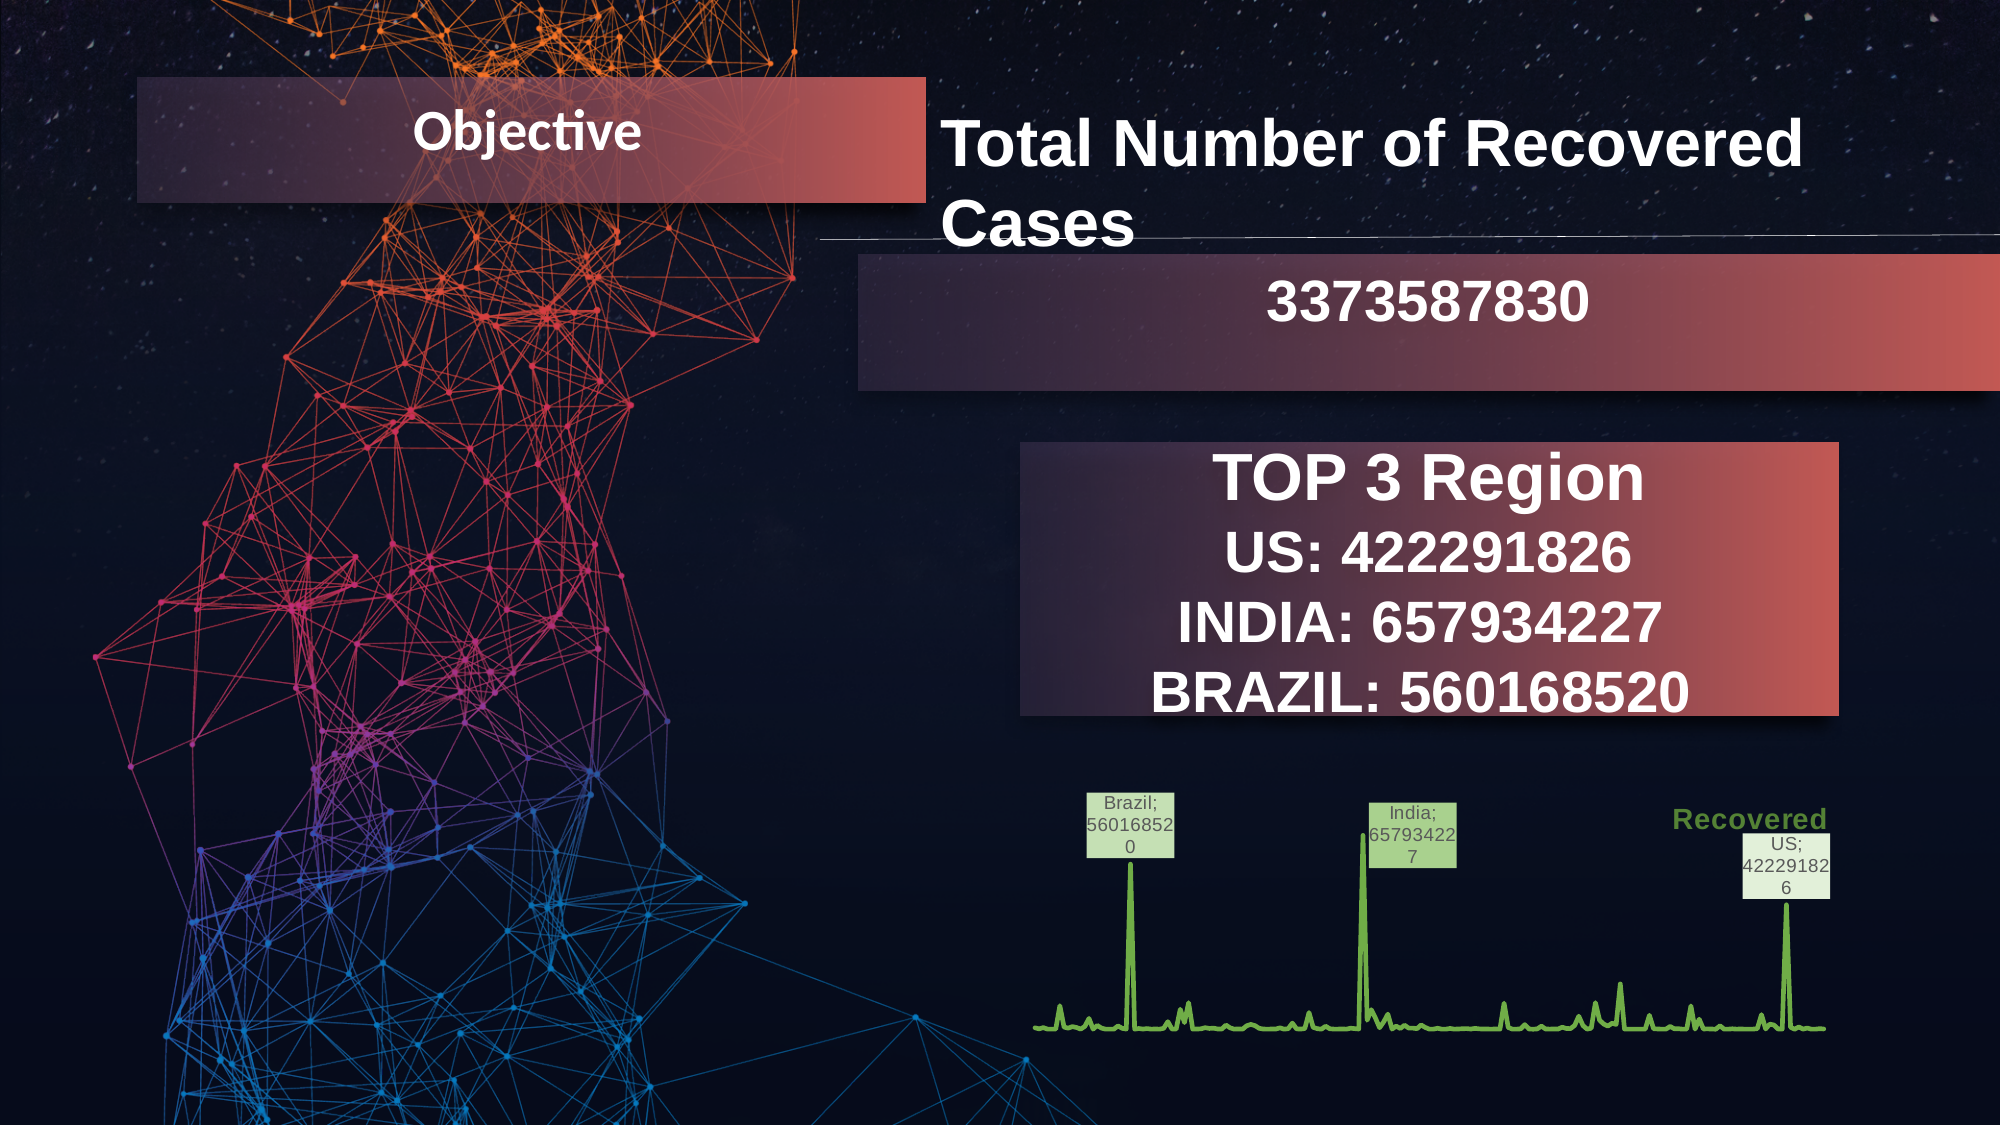

Objective
Total Number of Recovered Cases
3373587830

TOP 3 Region
US: 422291826
INDIA: 657934227
BRAZIL: 560168520

### Chart: Recovered

| Category | Recoverd |
|---|---|
| Afghanistan | 4790485.0 |
| Albania | 1180645.0 |
| Algeria | 5240212.0 |
| Andorra | 343565.0 |
| Angola | 362422.0 |
| Antigua and Barbuda | 15075.0 |
| Argentina | 79603077.0 |
| Armenia | 7167647.0 |
| Australia | 3473075.0 |
| Austria | 8772965.0 |
| Azerbaijan | 5806650.0 |
| Bahamas | 319548.0 |
| Bahrain | 9243022.0 |
| Bangladesh | 36560792.0 |
| Barbados | 29679.0 |
| Belarus | 12672266.0 |
| Belgium | 3797810.0 |
| Belize | 154772.0 |
| Benin | 280475.0 |
| Bhutan | 31198.0 |
| Bolivia | 11084572.0 |
| Bosnia and Herzegovina | 2952542.0 |
| Botswana | 263721.0 |
| Brazil | 560168520.0 |
| Brunei | 33082.0 |
| Bulgaria | 2374379.0 |
| Burkina Faso | 272650.0 |
| Burma | 2141619.0 |
| Burundi | 62540.0 |
| Cabo Verde | 725306.0 |
| Cambodia | 47488.0 |
| Cameroon | 2988236.0 |
| Canada | 25636474.0 |
| Central African Republic | 275332.0 |
| Chad | 185791.0 |
| Chile | 67570507.0 |
| China | 22424412.0 |
| Colombia | 89863918.0 |
| Comoros | 68997.0 |
| Congo (Brazzaville) | 431534.0 |
| Congo (Kinshasa) | 1371719.0 |
| Costa Rica | 5162984.0 |
| Cote d'Ivoire | 2573524.0 |
| Croatia | 3422008.0 |
| Cuba | 774996.0 |
| Cyprus | 241609.0 |
| Czechia | 13936559.0 |
| Denmark | 4427572.0 |
| Diamond Princess | 167684.0 |
| Djibouti | 928231.0 |
| Dominica | 5052.0 |
| Dominican Republic | 11643894.0 |
| Ecuador | 16194001.0 |
| Egypt | 11825089.0 |
| El Salvador | 2999590.0 |
| Equatorial Guinea | 563232.0 |
| Eritrea | 49177.0 |
| Estonia | 526237.0 |
| Eswatini | 575719.0 |
| Ethiopia | 4493171.0 |
| Fiji | 4898.0 |
| Finland | 1733572.0 |
| France | 20638478.0 |
| Gabon | 1120043.0 |
| Gambia | 251628.0 |
| Georgia | 2382175.0 |
| Germany | 56371195.0 |
| Ghana | 6405570.0 |
| Greece | 1711483.0 |
| Grenada | 4982.0 |
| Guatemala | 10189185.0 |
| Guinea | 1472843.0 |
| Guinea-Bissau | 217098.0 |
| Guyana | 250584.0 |
| Haiti | 911178.0 |
| Holy See | 2389.0 |
| Honduras | 3380440.0 |
| Hungary | 1902709.0 |
| Iceland | 548726.0 |
| India | 657934227.0 |
| Indonesia | 30282996.0 |
| Iran | 66175038.0 |
| Iraq | 37484558.0 |
| Ireland | 4941394.0 |
| Israel | 24901922.0 |
| Italy | 51142722.0 |
| Jamaica | 367490.0 |
| Japan | 10393112.0 |
| Jordan | 2249826.0 |
| Kazakhstan | 13715467.0 |
| Kenya | 3739726.0 |
| Korea, South | 3797541.0 |
| Kosovo | 1731111.0 |
| Kuwait | 14288657.0 |
| Kyrgyzstan | 5815346.0 |
| Laos | 4247.0 |
| Latvia | 238106.0 |
| Lebanon | 3141135.0 |
| Lesotho | 95177.0 |
| Liberia | 164677.0 |
| Libya | 2533338.0 |
| Liechtenstein | 42460.0 |
| Lithuania | 607851.0 |
| Luxembourg | 1564189.0 |
| Madagascar | 1926795.0 |
| Malawi | 543503.0 |
| Malaysia | 2802910.0 |
| Maldives | 1101407.0 |
| Mali | 402952.0 |
| Malta | 418110.0 |
| Marshall Islands | 18.0 |
| Mauritania | 955017.0 |
| Mauritius | 78734.0 |
| Mexico | 88247977.0 |
| Moldova | 5995048.0 |
| Monaco | 36651.0 |
| Mongolia | 47785.0 |
| Montenegro | 1153355.0 |
| Morocco | 15543564.0 |
| Mozambique | 784842.0 |
| MS Zaandam | 0.0 |
| Namibia | 941684.0 |
| Nepal | 10230803.0 |
| Netherlands | 456362.0 |
| New Zealand | 368261.0 |
| Nicaragua | 524412.0 |
| Niger | 218993.0 |
| Nigeria | 6674270.0 |
| North Macedonia | 2314212.0 |
| Norway | 1974611.0 |
| Oman | 12824480.0 |
| Pakistan | 44179107.0 |
| Panama | 12283552.0 |
| Papua New Guinea | 47920.0 |
| Paraguay | 3378975.0 |
| Peru | 90003865.0 |
| Philippines | 30554136.0 |
| Poland | 17342867.0 |
| Portugal | 10579913.0 |
| Qatar | 20042164.0 |
| Romania | 16094332.0 |
| Russia | 153557124.0 |
| Rwanda | 454312.0 |
| Saint Kitts and Nevis | 3524.0 |
| Saint Lucia | 6168.0 |
| Saint Vincent and the Grenadines | 9918.0 |
| San Marino | 135184.0 |
| Sao Tome and Principe | 125709.0 |
| Saudi Arabia | 47181861.0 |
| Senegal | 1769605.0 |
| Serbia | 735730.0 |
| Seychelles | 18355.0 |
| Sierra Leone | 268311.0 |
| Singapore | 9393342.0 |
| Slovakia | 1558175.0 |
| Slovenia | 1488724.0 |
| Solomon Islands | 178.0 |
| Somalia | 410668.0 |
| South Africa | 79133203.0 |
| South Sudan | 193094.0 |
| Spain | 34040959.0 |
| Sri Lanka | 745822.0 |
| Sudan | 1145549.0 |
| Suriname | 514589.0 |
| Sweden | 0.0 |
| Switzerland | 11479583.0 |
| Syria | 176631.0 |
| Taiwan | 103661.0 |
| Tajikistan | 1359105.0 |
| Tanzania | 39787.0 |
| Thailand | 742843.0 |
| Timor-Leste | 5494.0 |
| Togo | 199597.0 |
| Trinidad and Tobago | 329147.0 |
| Tunisia | 1874270.0 |
| Turkey | 49324238.0 |
| Uganda | 601628.0 |
| Ukraine | 17134204.0 |
| United Arab Emirates | 14131611.0 |
| United Kingdom | 415866.0 |
| Uruguay | 327194.0 |
| US | 422291826.0 |
| Uzbekistan | 6601425.0 |
| Vanuatu | 0.0 |
| Venezuela | 7634923.0 |
| Vietnam | 142681.0 |
| West Bank and Gaza | 3941865.0 |
| Western Sahara | 1656.0 |
| Yemen | 178975.0 |
| Zambia | 1682025.0 |
| Zimbabwe | 753367.0 |